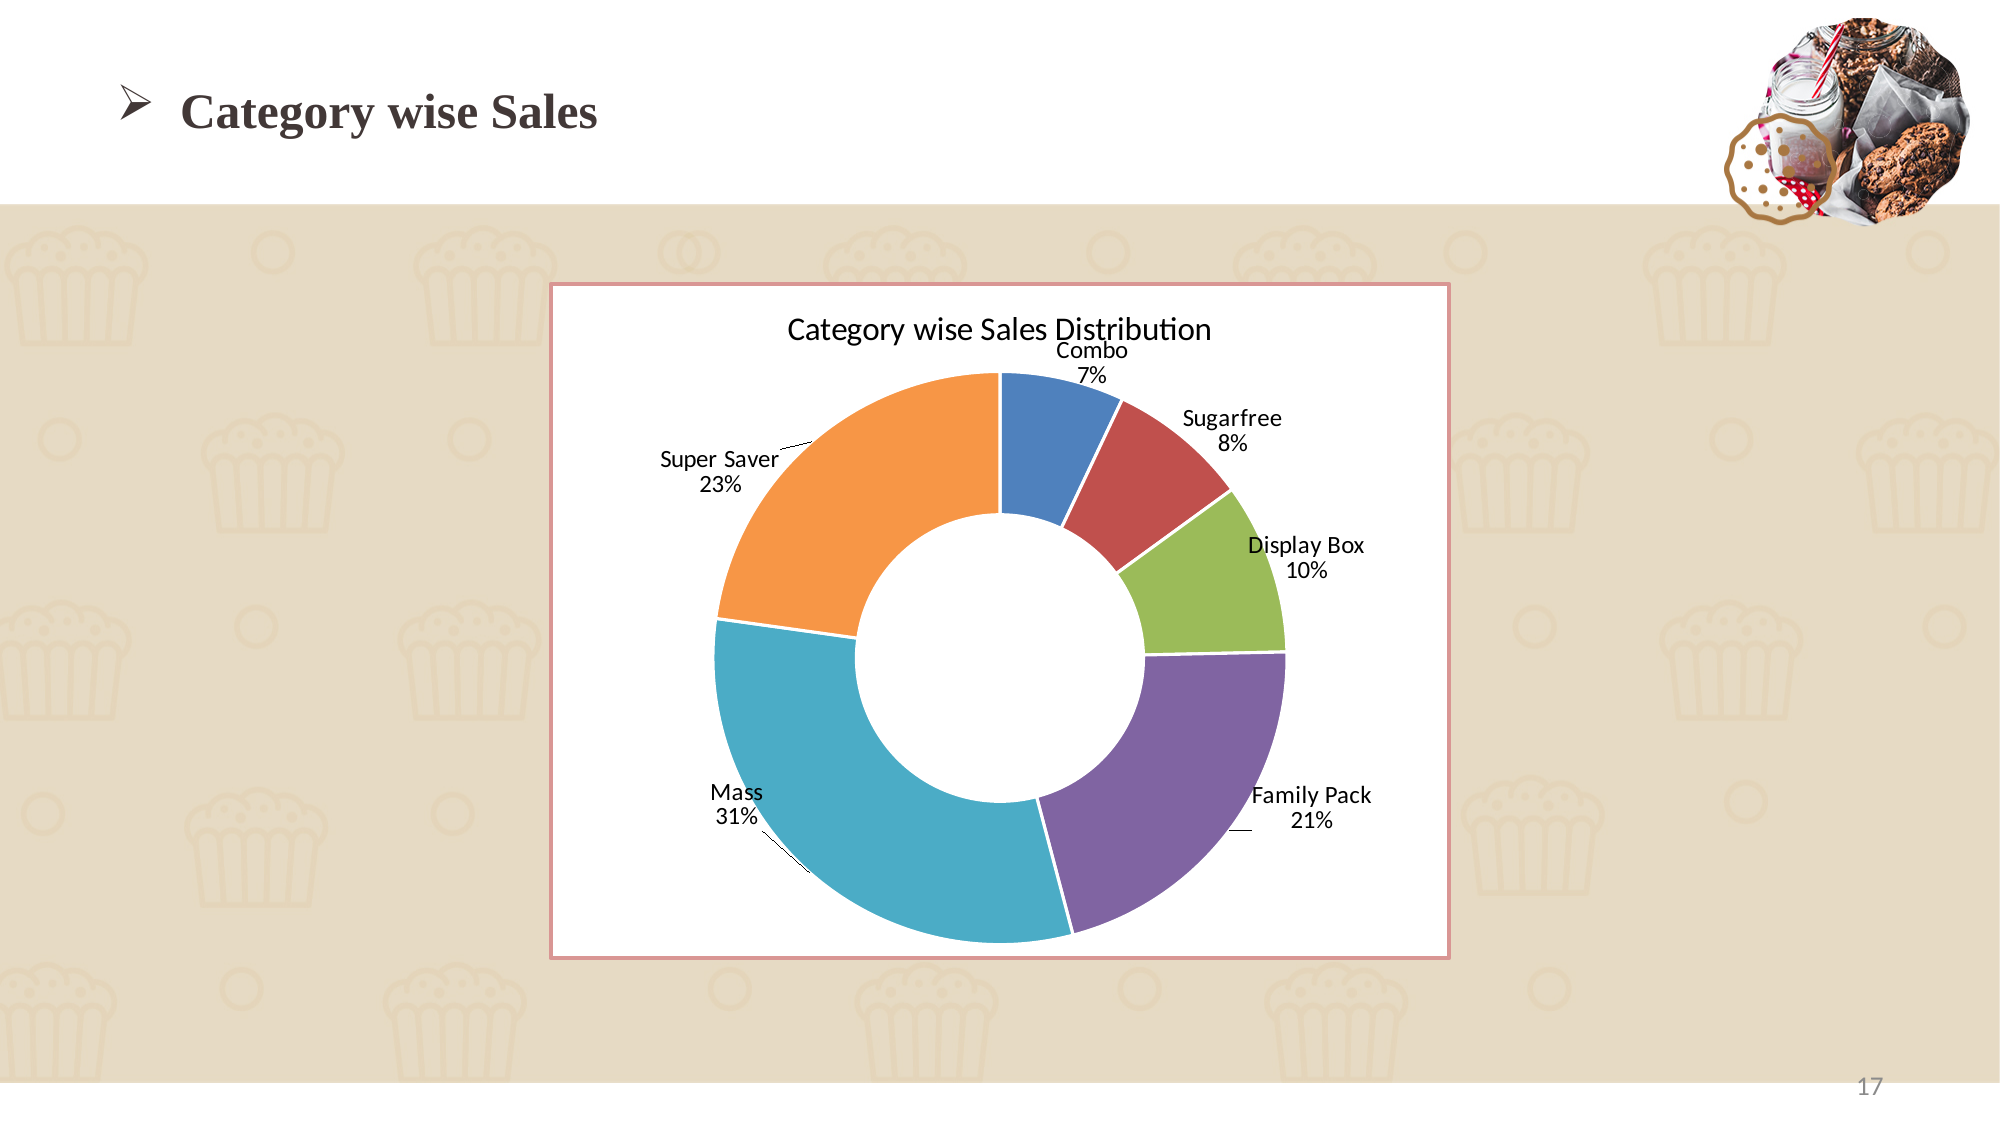

# Category wise Sales

### Chart: Category wise Sales Distribution

| Category | Category wise sales distribution |
|---|---|
| Combo | 0.0702 |
| Sugarfree | 0.0797 |
| Display Box | 0.0967 |
| Family Pack | 0.2124 |
| Mass | 0.3131 |
| Super Saver | 0.2279 |
17